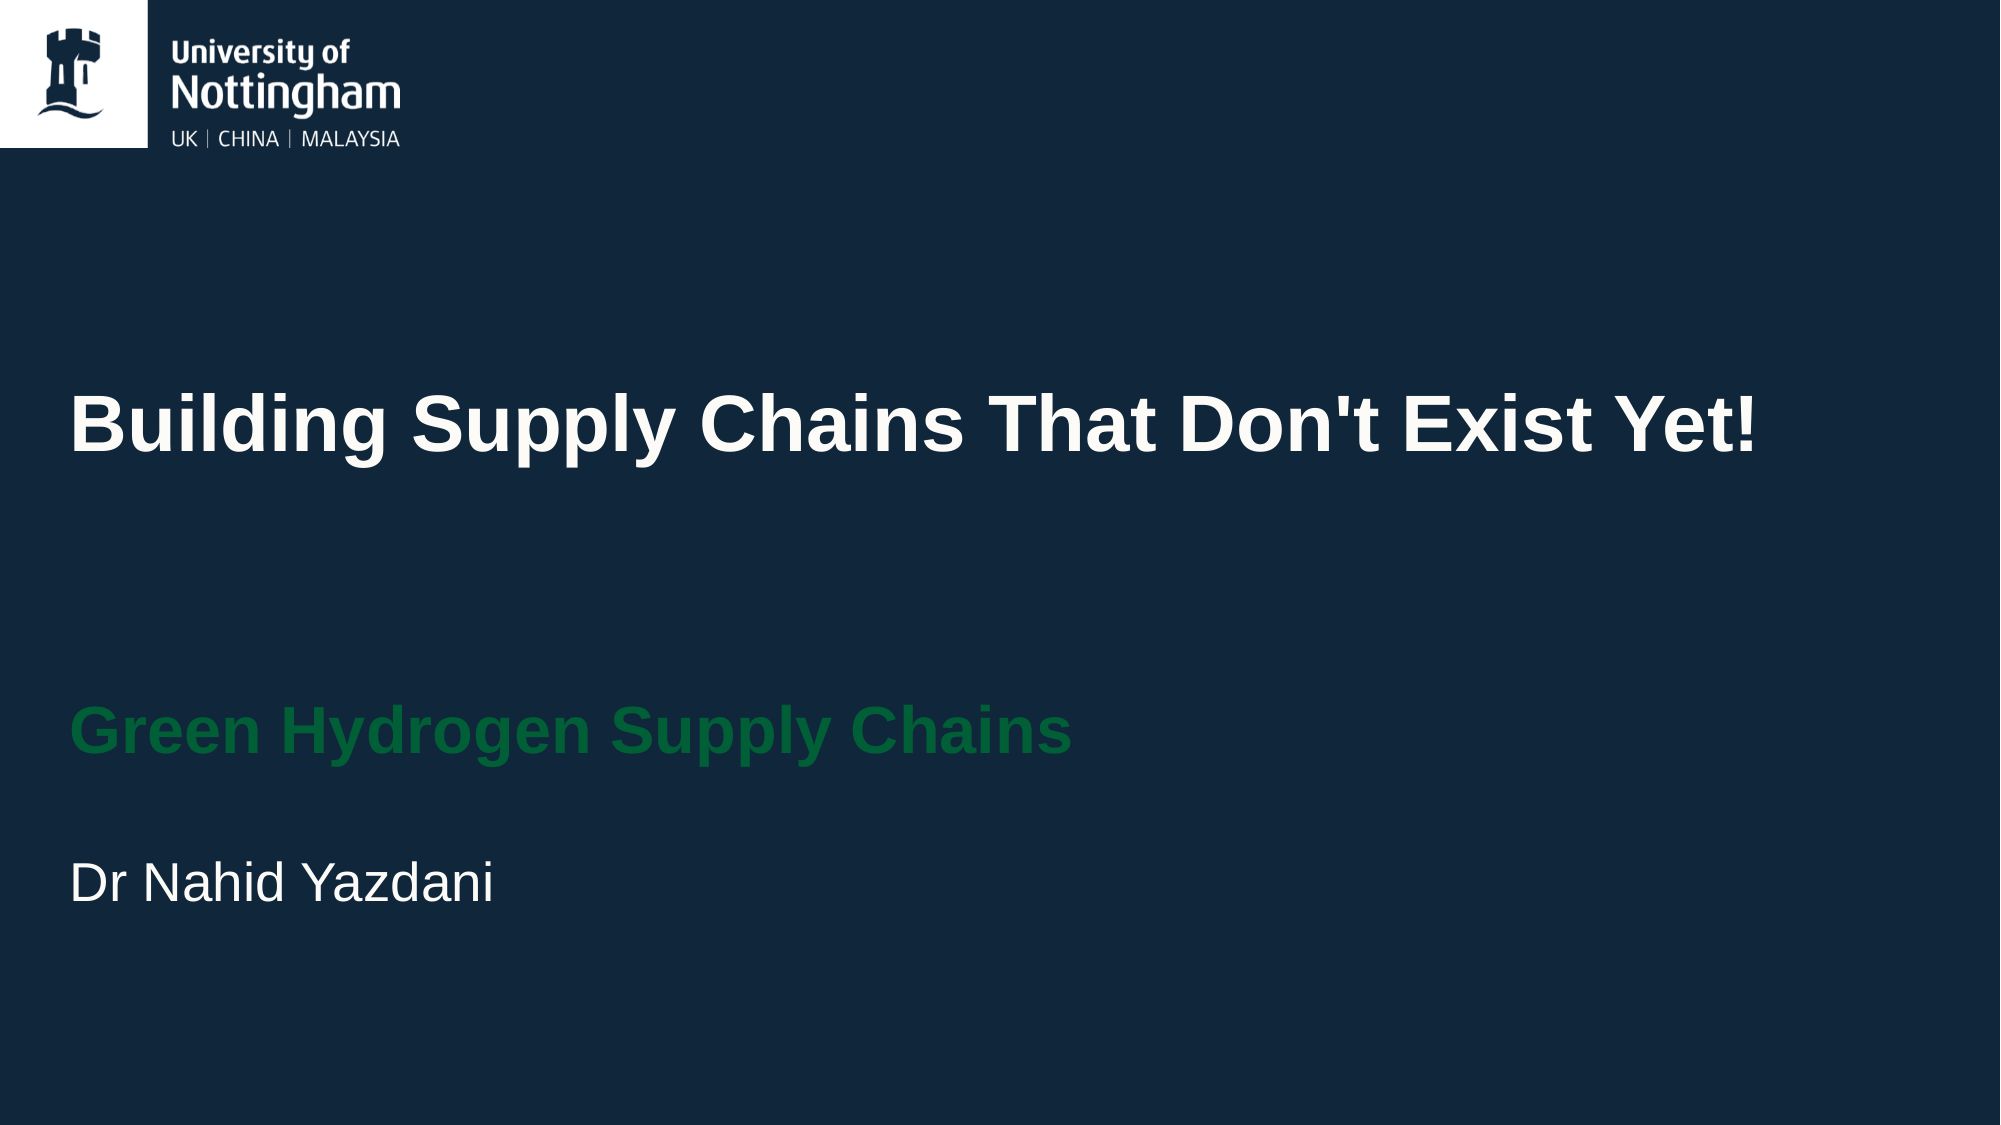

# Building Supply Chains That Don't Exist Yet!
Green Hydrogen Supply Chains
Dr Nahid Yazdani